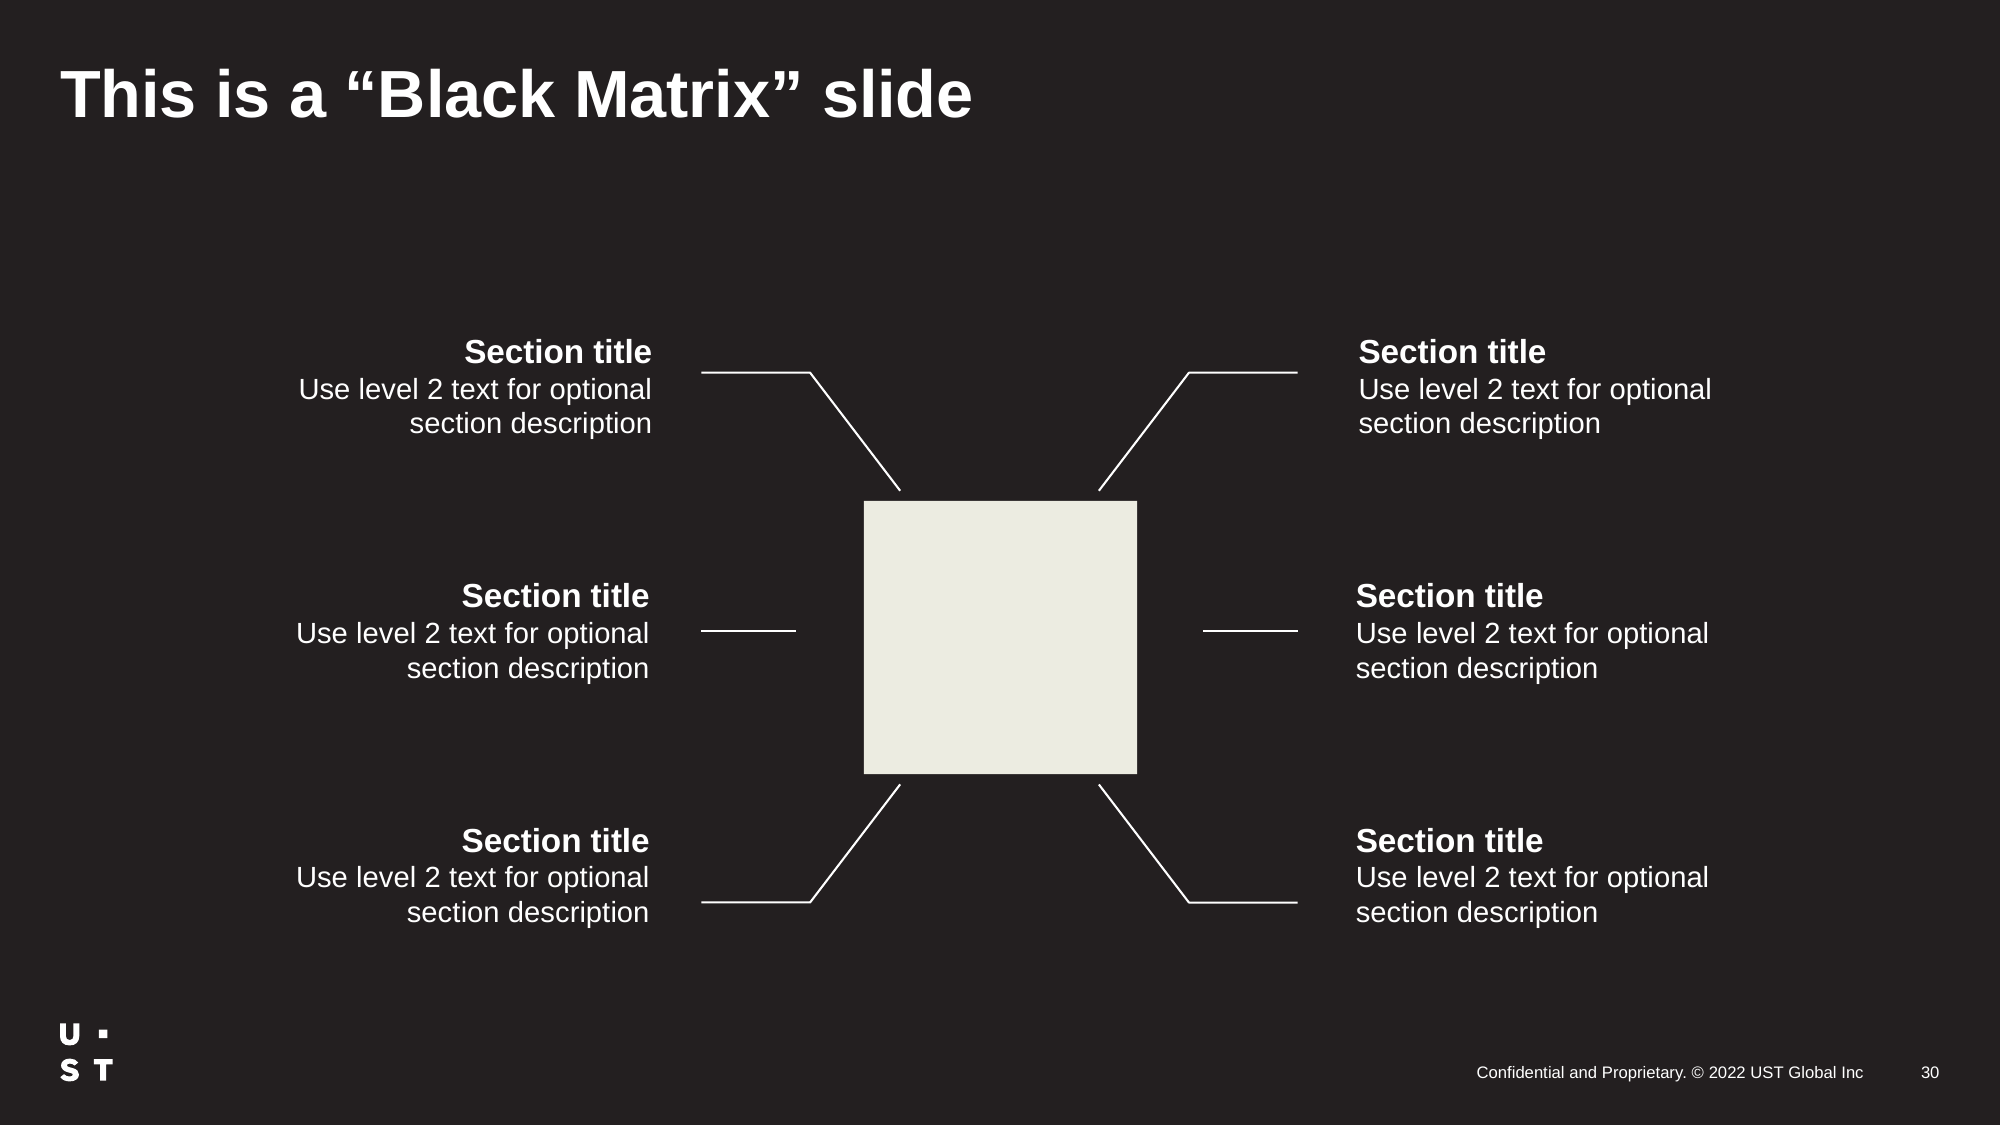

# This is a “Black Matrix” slide

Section title
Use level 2 text for optional section description

Section title
Use level 2 text for optional section description

Section title
Use level 2 text for optional section description

Section title
Use level 2 text for optional section description

Section title
Use level 2 text for optional section description

Section title
Use level 2 text for optional section description